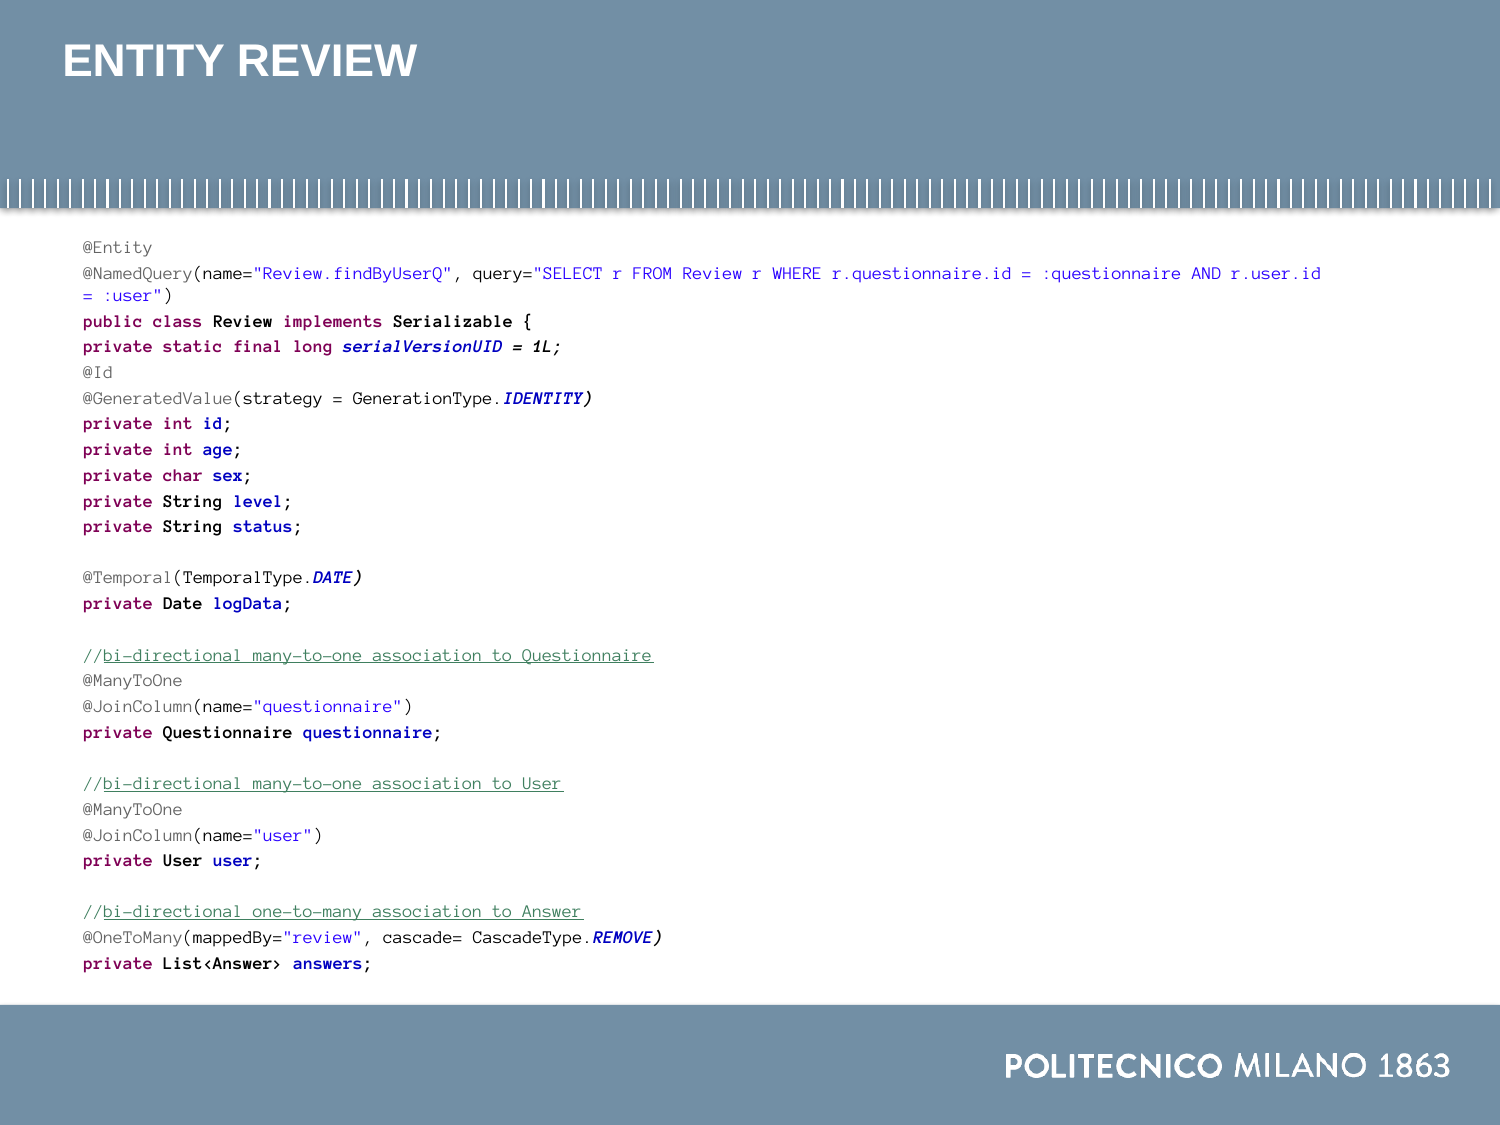

# ENTITY REVIEW
@Entity
@NamedQuery(name="Review.findByUserQ", query="SELECT r FROM Review r WHERE r.questionnaire.id = :questionnaire AND r.user.id = :user")
public class Review implements Serializable {
private static final long serialVersionUID = 1L;
@Id
@GeneratedValue(strategy = GenerationType.IDENTITY)
private int id;
private int age;
private char sex;
private String level;
private String status;

@Temporal(TemporalType.DATE)
private Date logData;

//bi-directional many-to-one association to Questionnaire
@ManyToOne
@JoinColumn(name="questionnaire")
private Questionnaire questionnaire;

//bi-directional many-to-one association to User
@ManyToOne
@JoinColumn(name="user")
private User user;

//bi-directional one-to-many association to Answer
@OneToMany(mappedBy="review", cascade= CascadeType.REMOVE)
private List<Answer> answers;